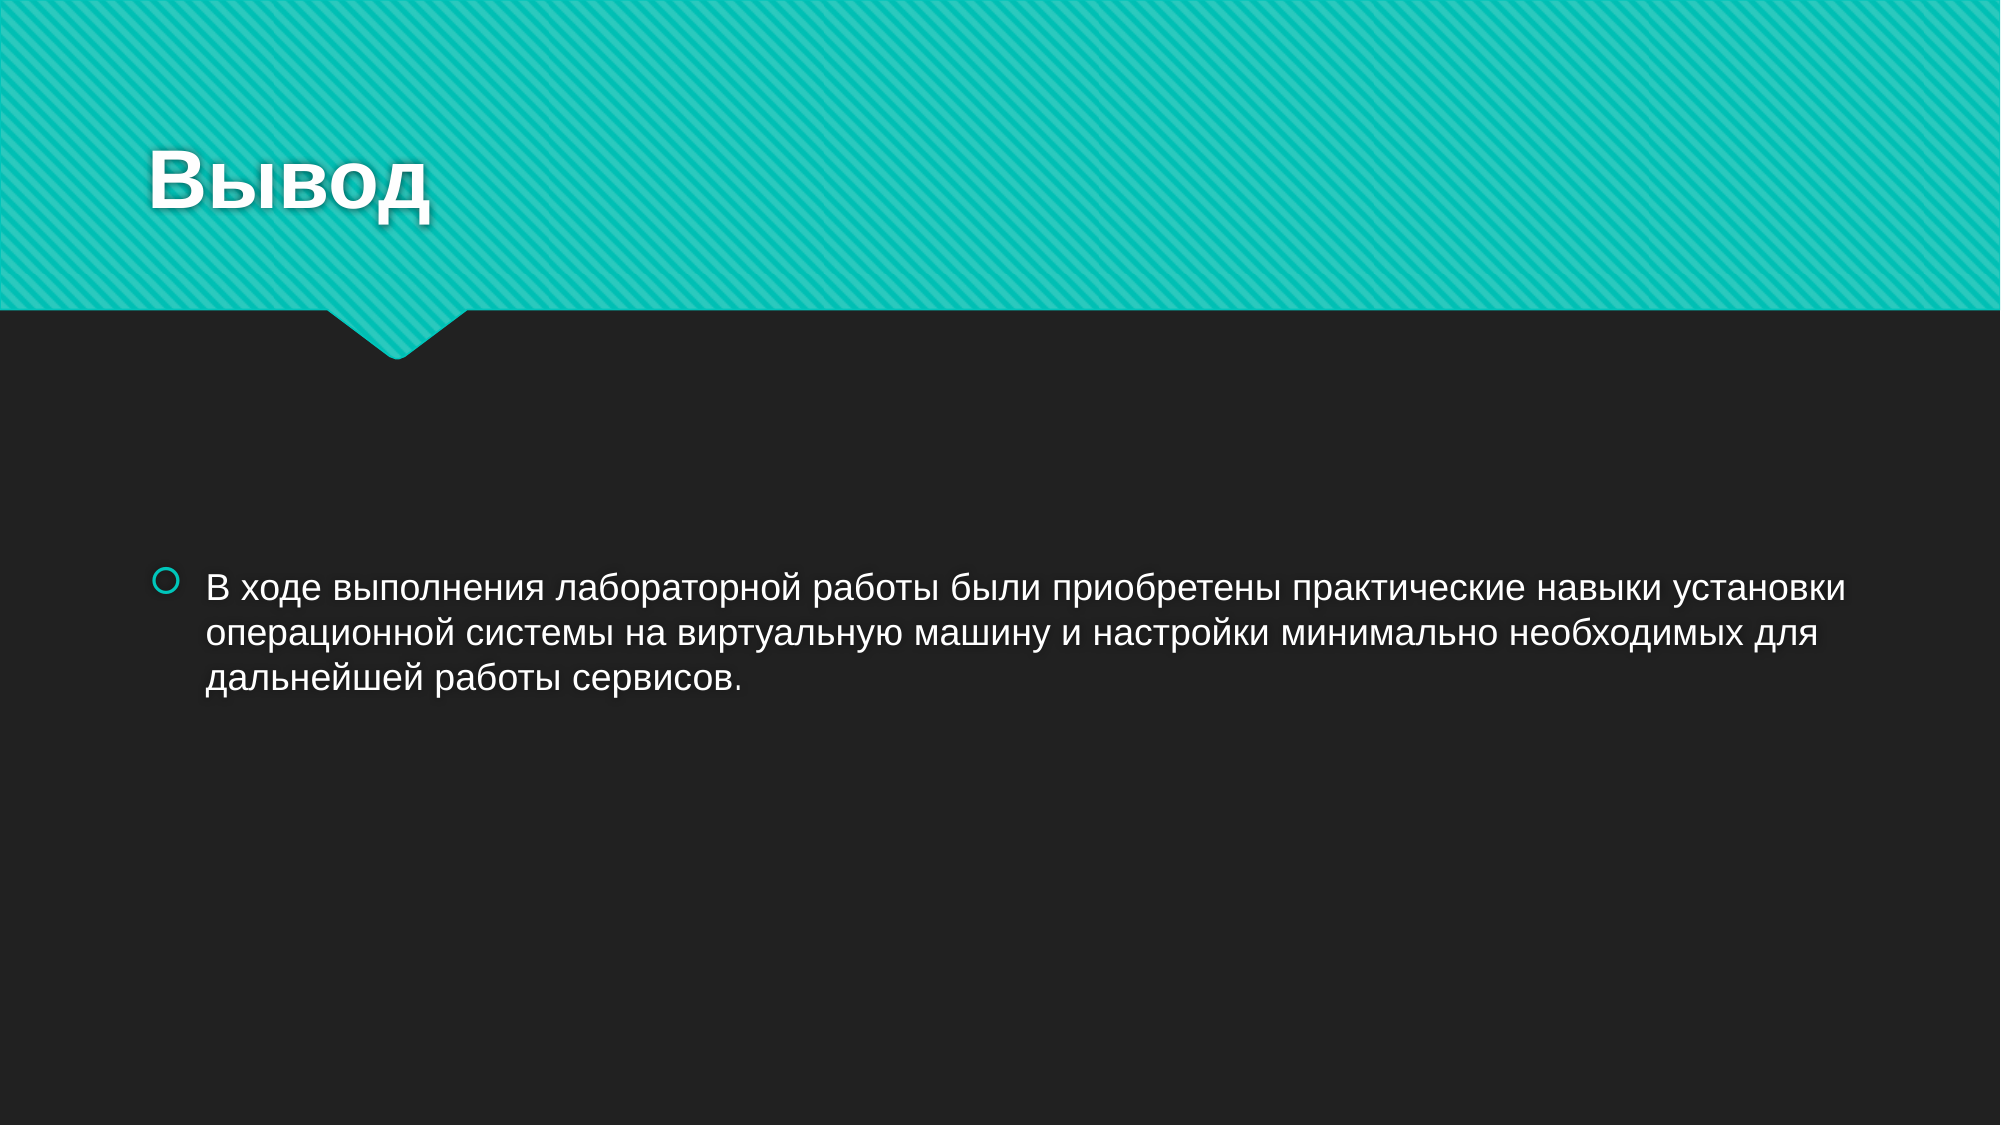

# Вывод
В ходе выполнения лабораторной работы были приобретены практические навыки установки операционной системы на виртуальную машину и настройки минимально необходимых для дальнейшей работы сервисов.